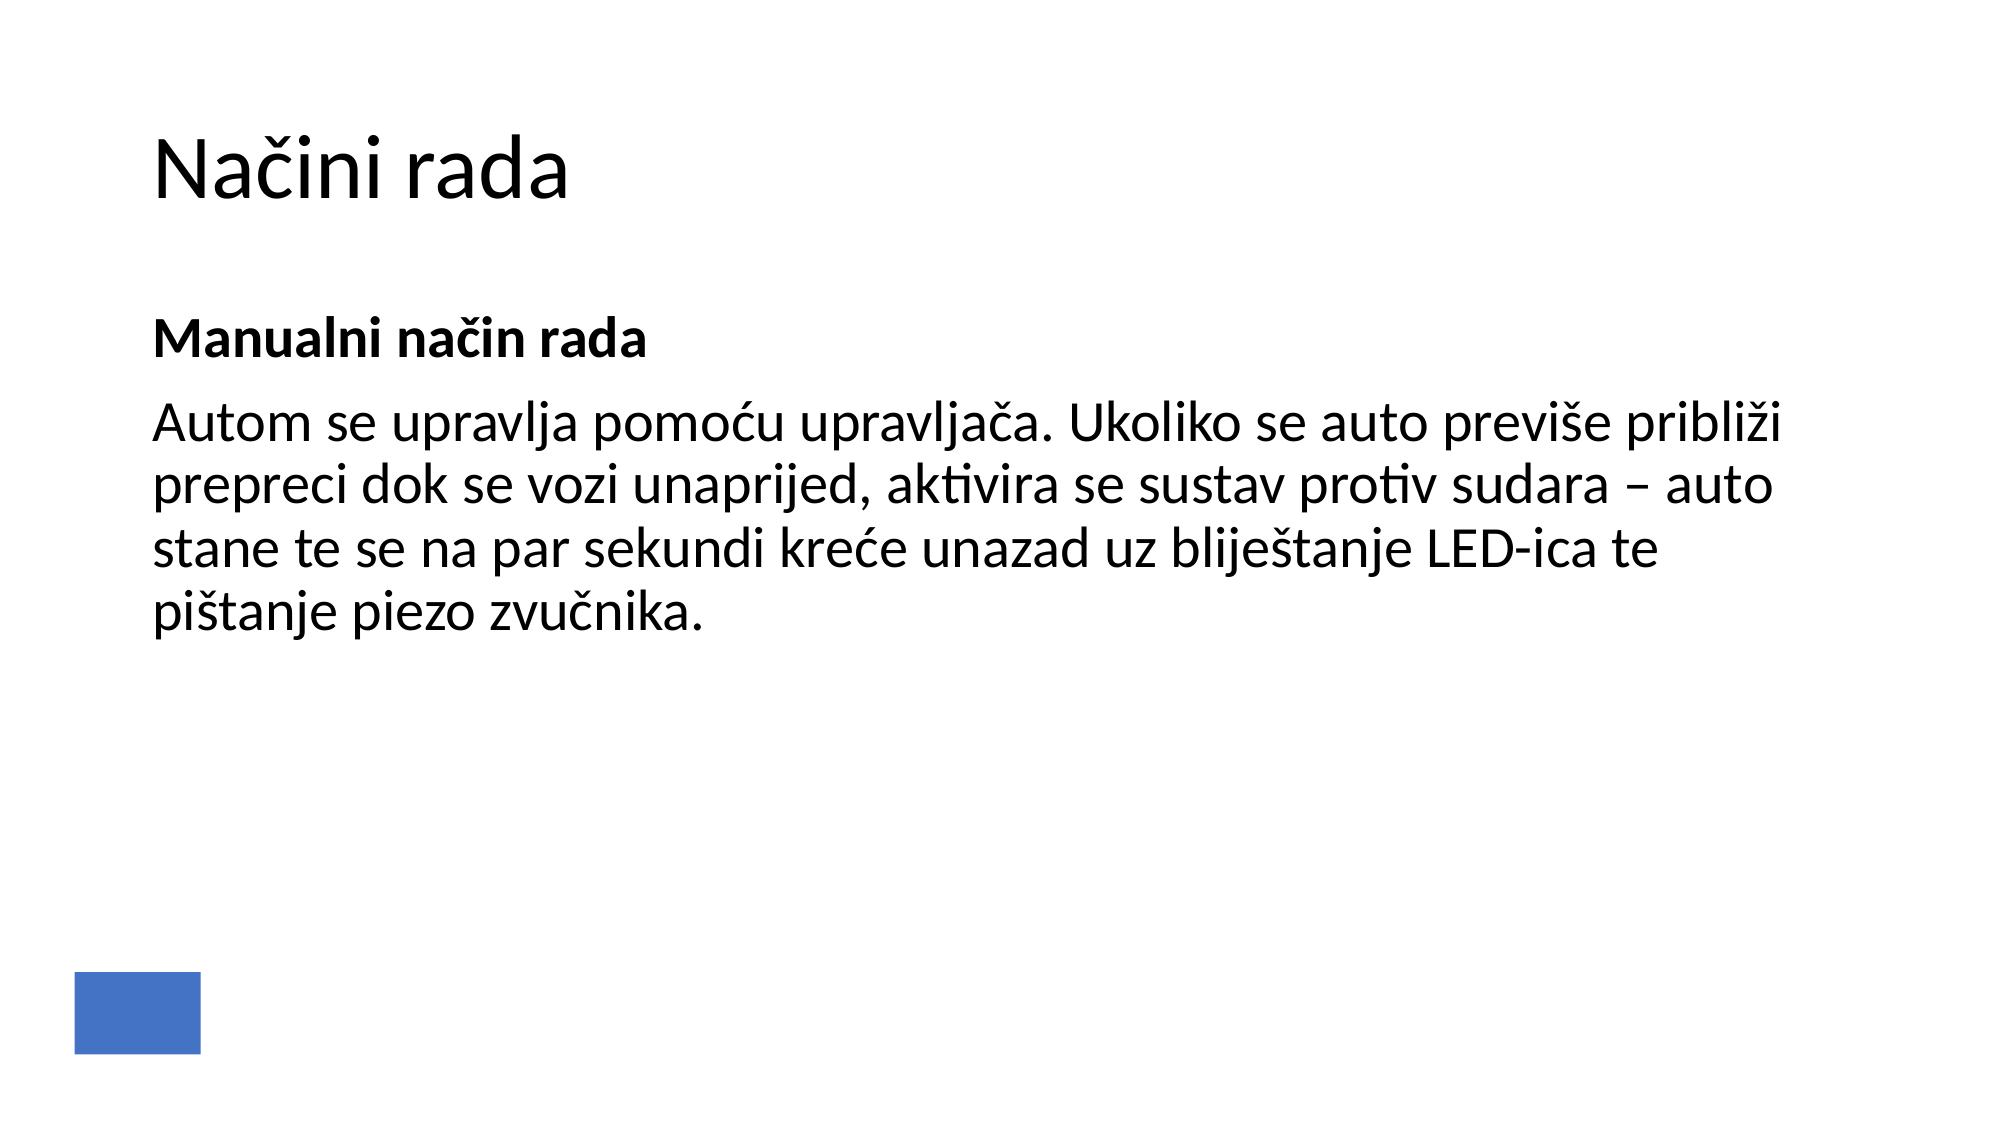

# Načini rada
Manualni način rada
Autom se upravlja pomoću upravljača. Ukoliko se auto previše približi prepreci dok se vozi unaprijed, aktivira se sustav protiv sudara – auto stane te se na par sekundi kreće unazad uz bliještanje LED-ica te pištanje piezo zvučnika.